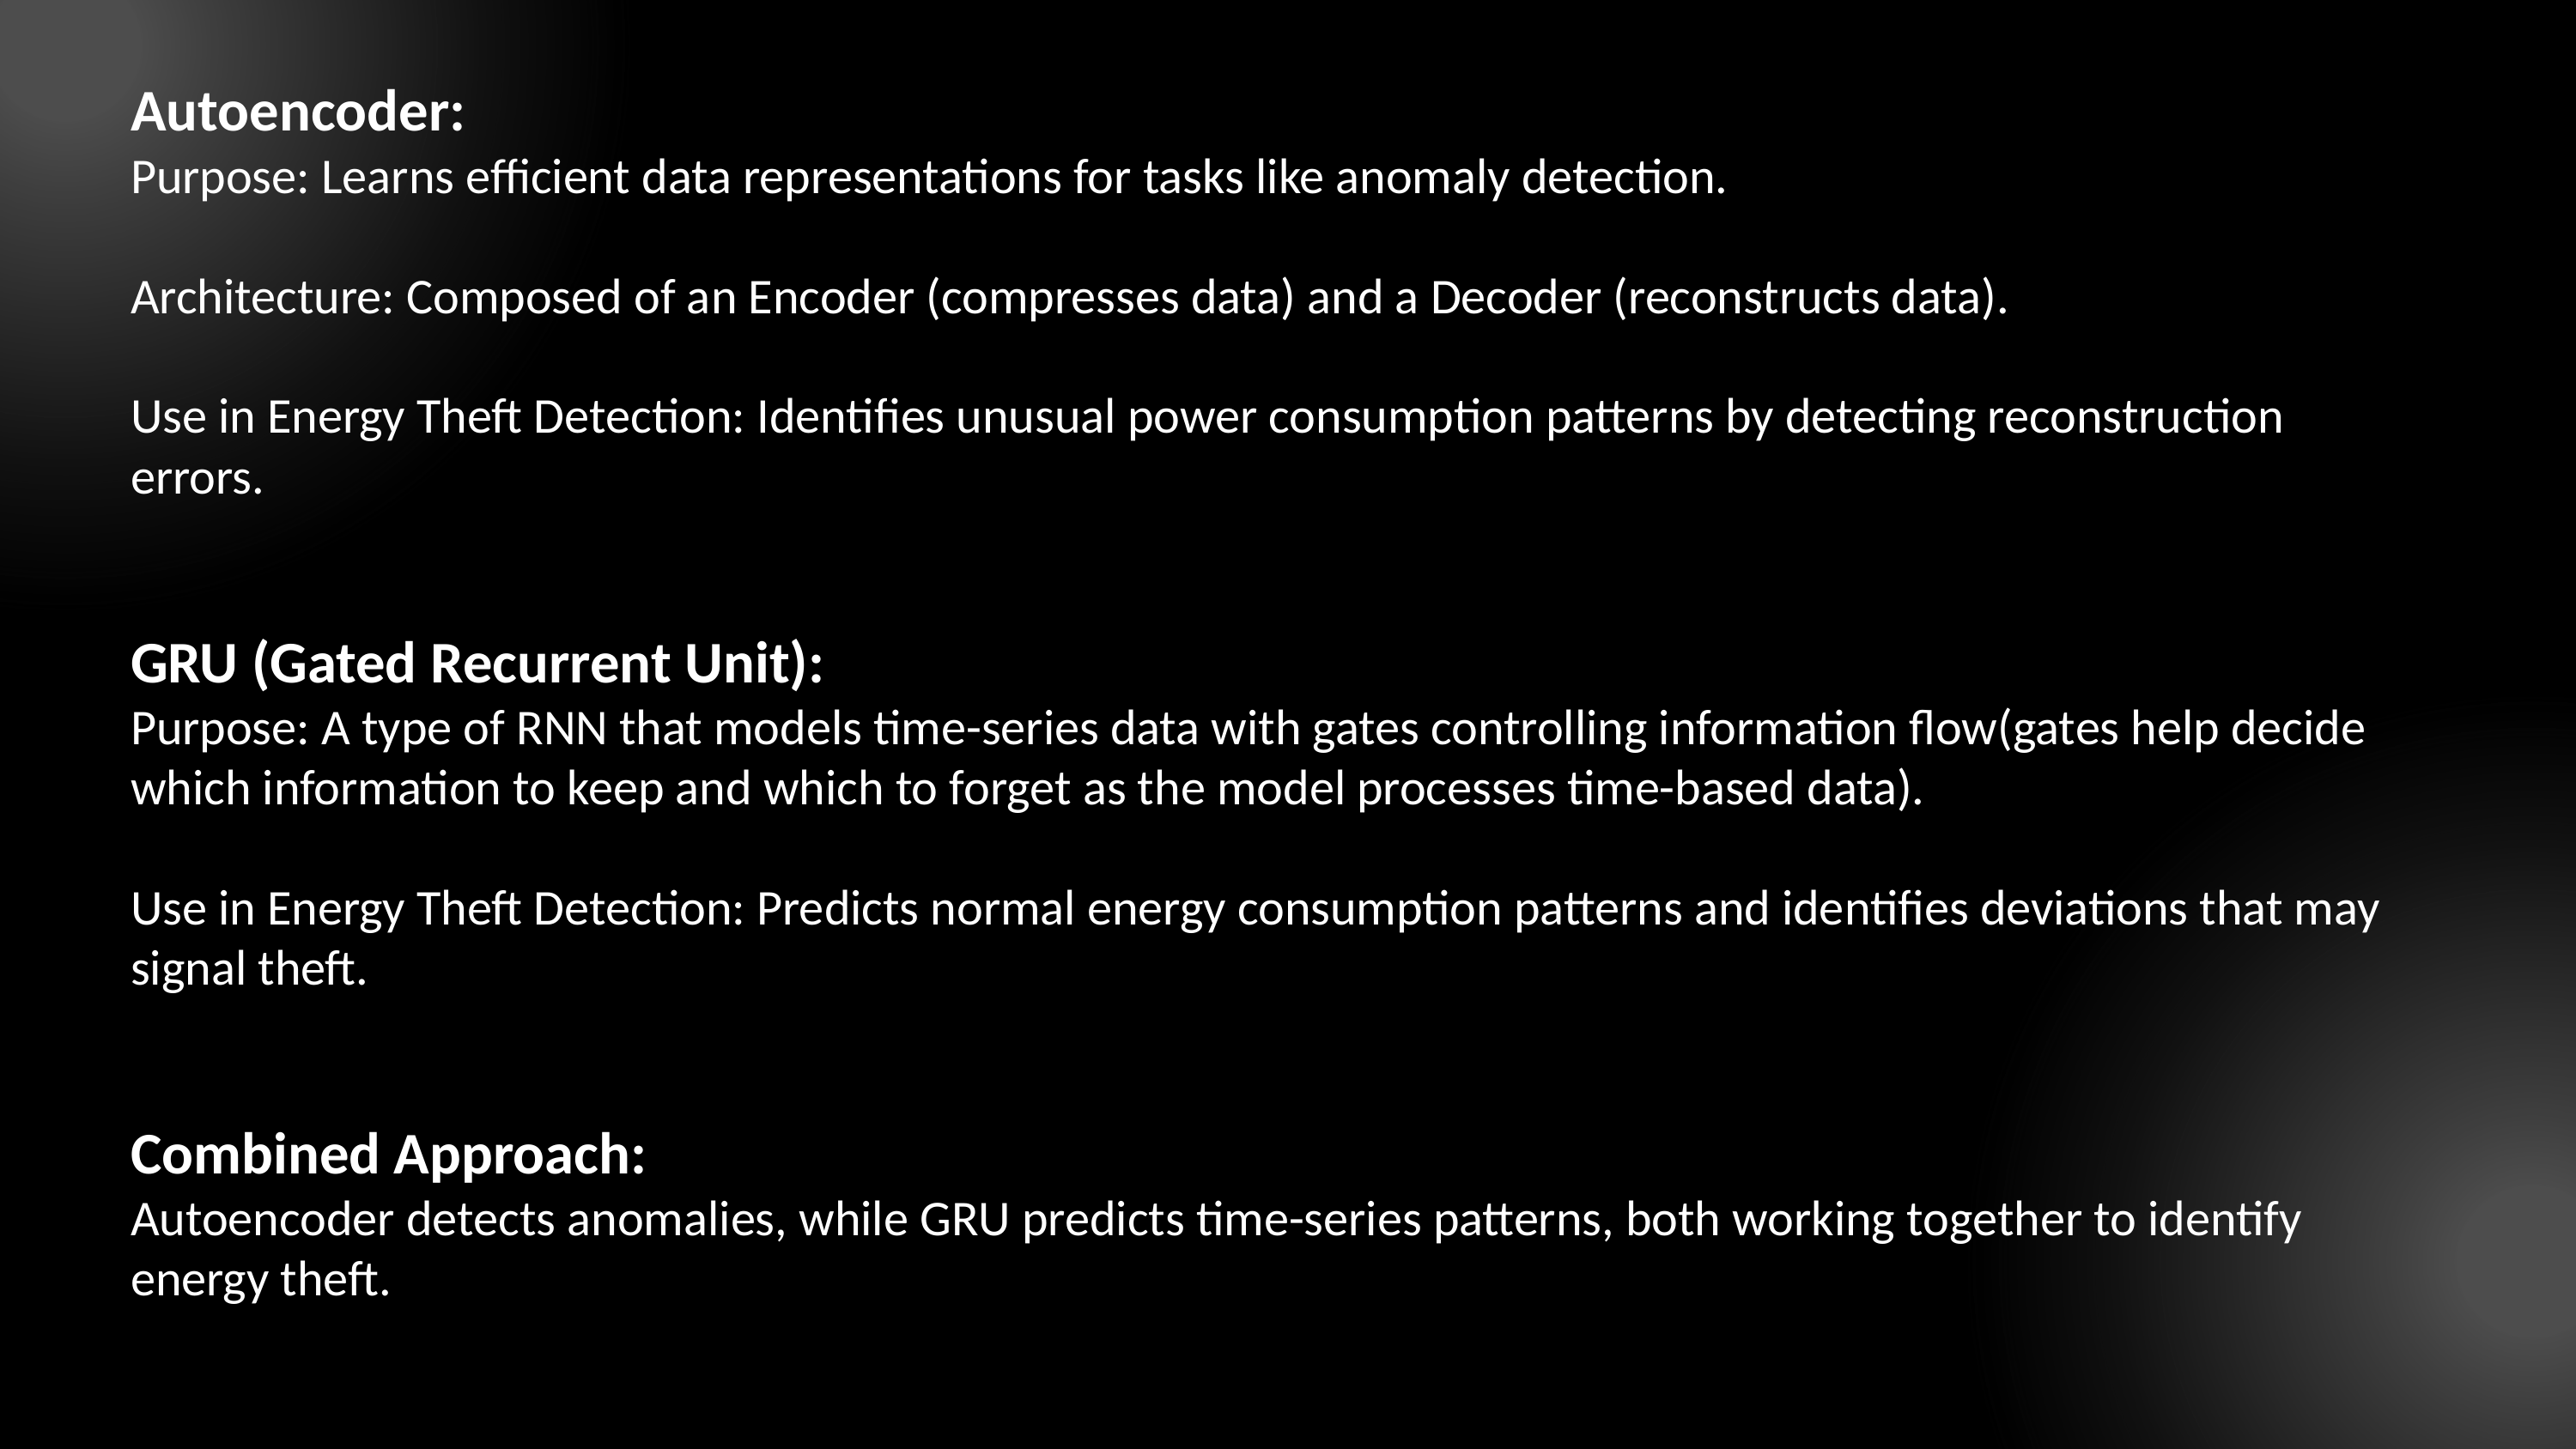

Autoencoder:
Purpose: Learns efficient data representations for tasks like anomaly detection.

Architecture: Composed of an Encoder (compresses data) and a Decoder (reconstructs data).

Use in Energy Theft Detection: Identifies unusual power consumption patterns by detecting reconstruction errors.

GRU (Gated Recurrent Unit):
Purpose: A type of RNN that models time-series data with gates controlling information flow(gates help decide which information to keep and which to forget as the model processes time-based data).

Use in Energy Theft Detection: Predicts normal energy consumption patterns and identifies deviations that may signal theft.

Combined Approach:
Autoencoder detects anomalies, while GRU predicts time-series patterns, both working together to identify energy theft.